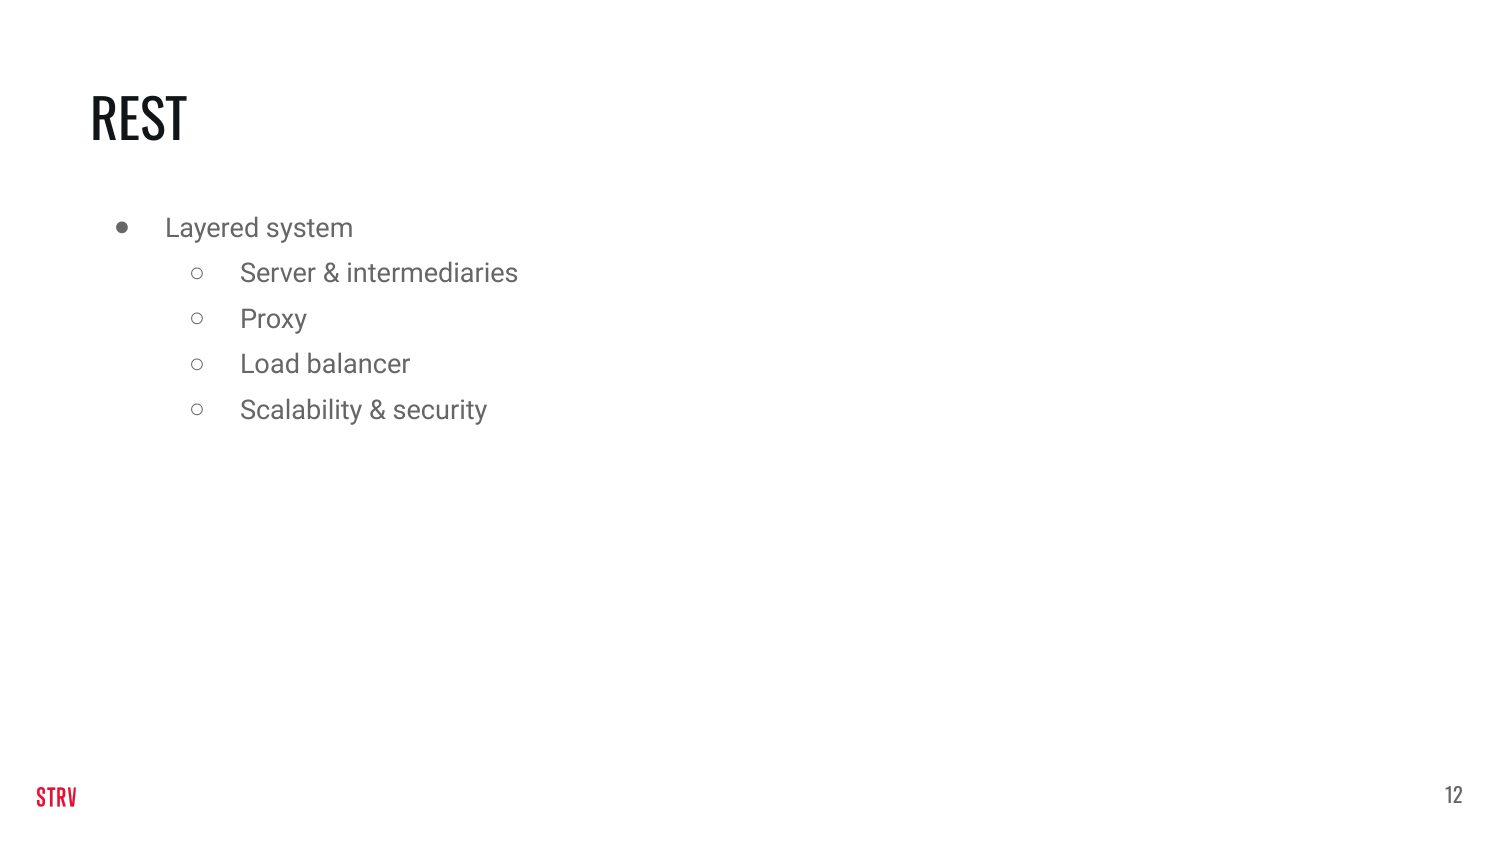

# REST
Layered system
Server & intermediaries
Proxy
Load balancer
Scalability & security
12